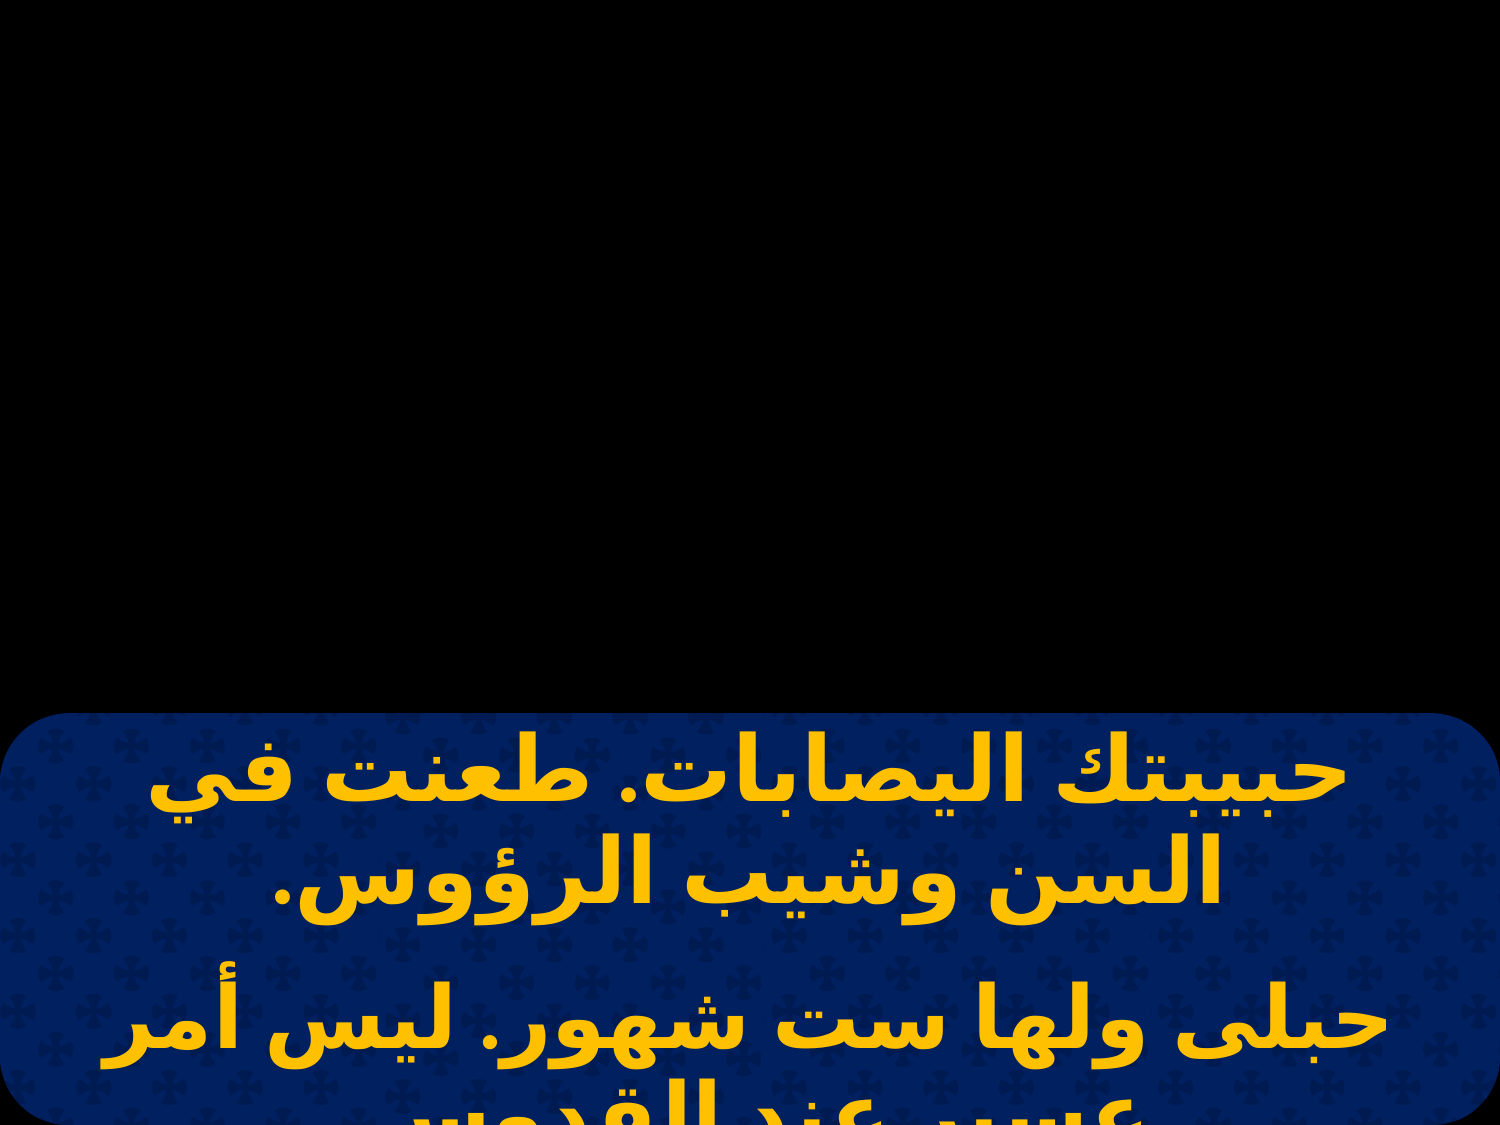

| حبيبتك اليصابات. طعنت في السن وشيب الرؤوس. |
| --- |
|  |
| حبلى ولها ست شهور. ليس أمر عسير عند القدوس. |